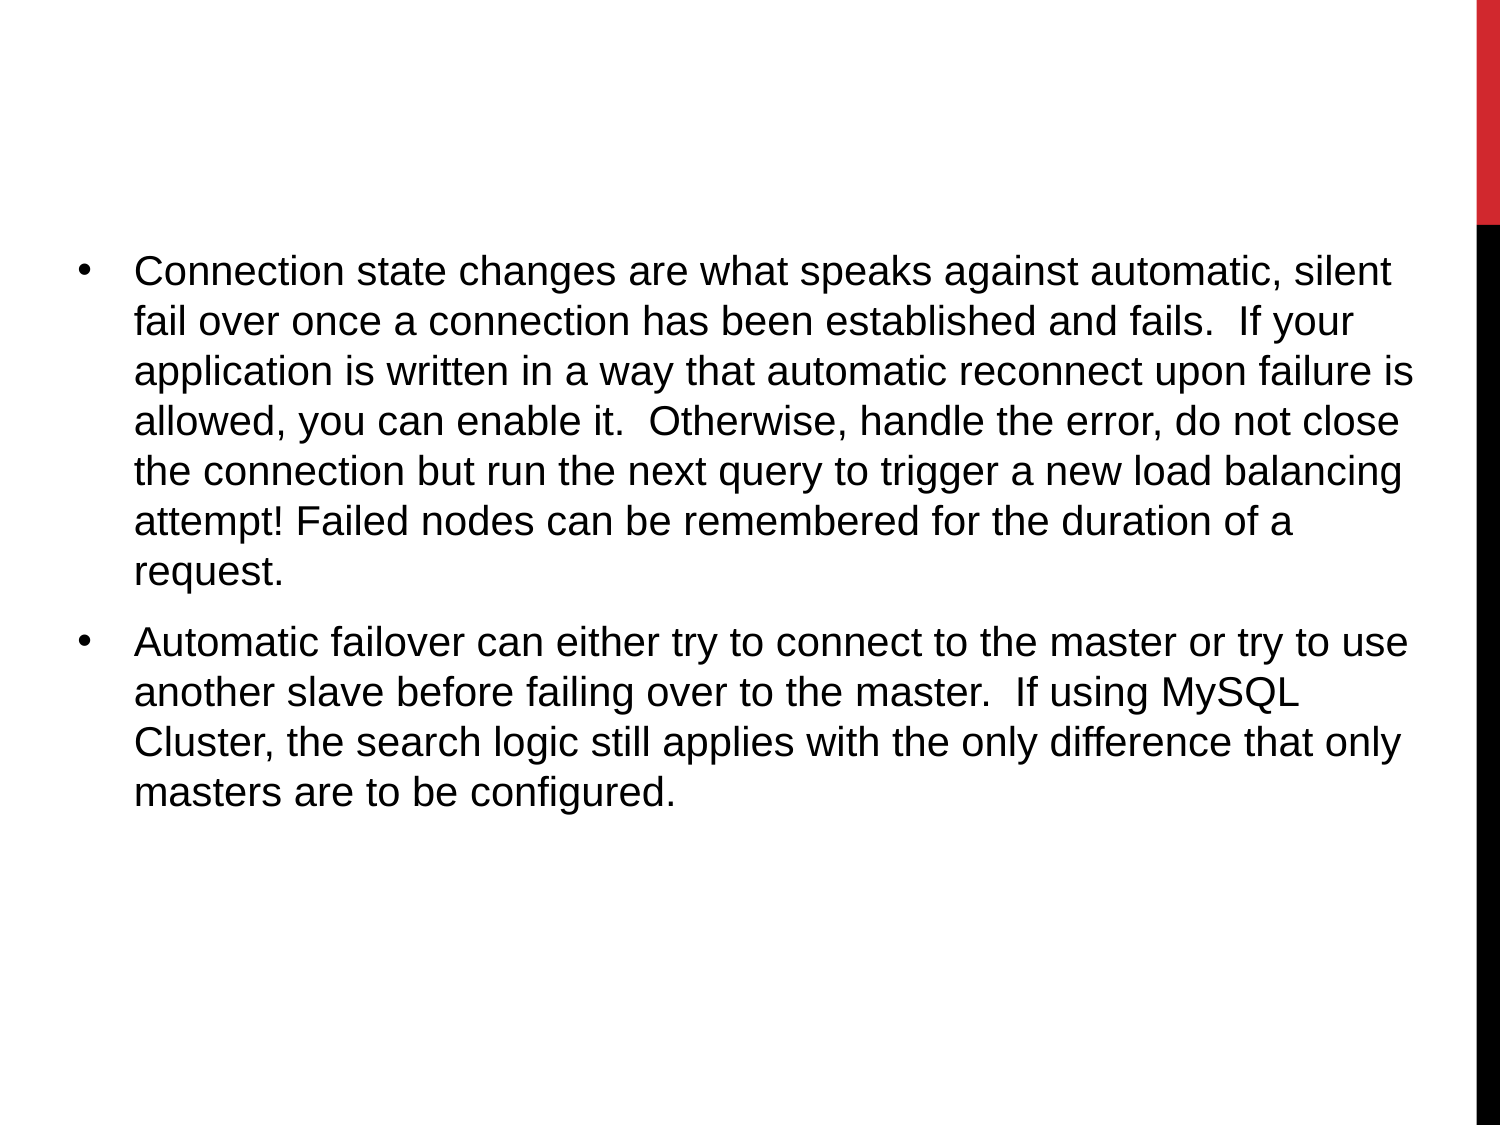

Connection state changes are what speaks against automatic, silent fail over once a connection has been established and fails.  If your application is written in a way that automatic reconnect upon failure is allowed, you can enable it.  Otherwise, handle the error, do not close the connection but run the next query to trigger a new load balancing attempt! Failed nodes can be remembered for the duration of a request.
Automatic failover can either try to connect to the master or try to use another slave before failing over to the master.  If using MySQL Cluster, the search logic still applies with the only difference that only masters are to be configured.